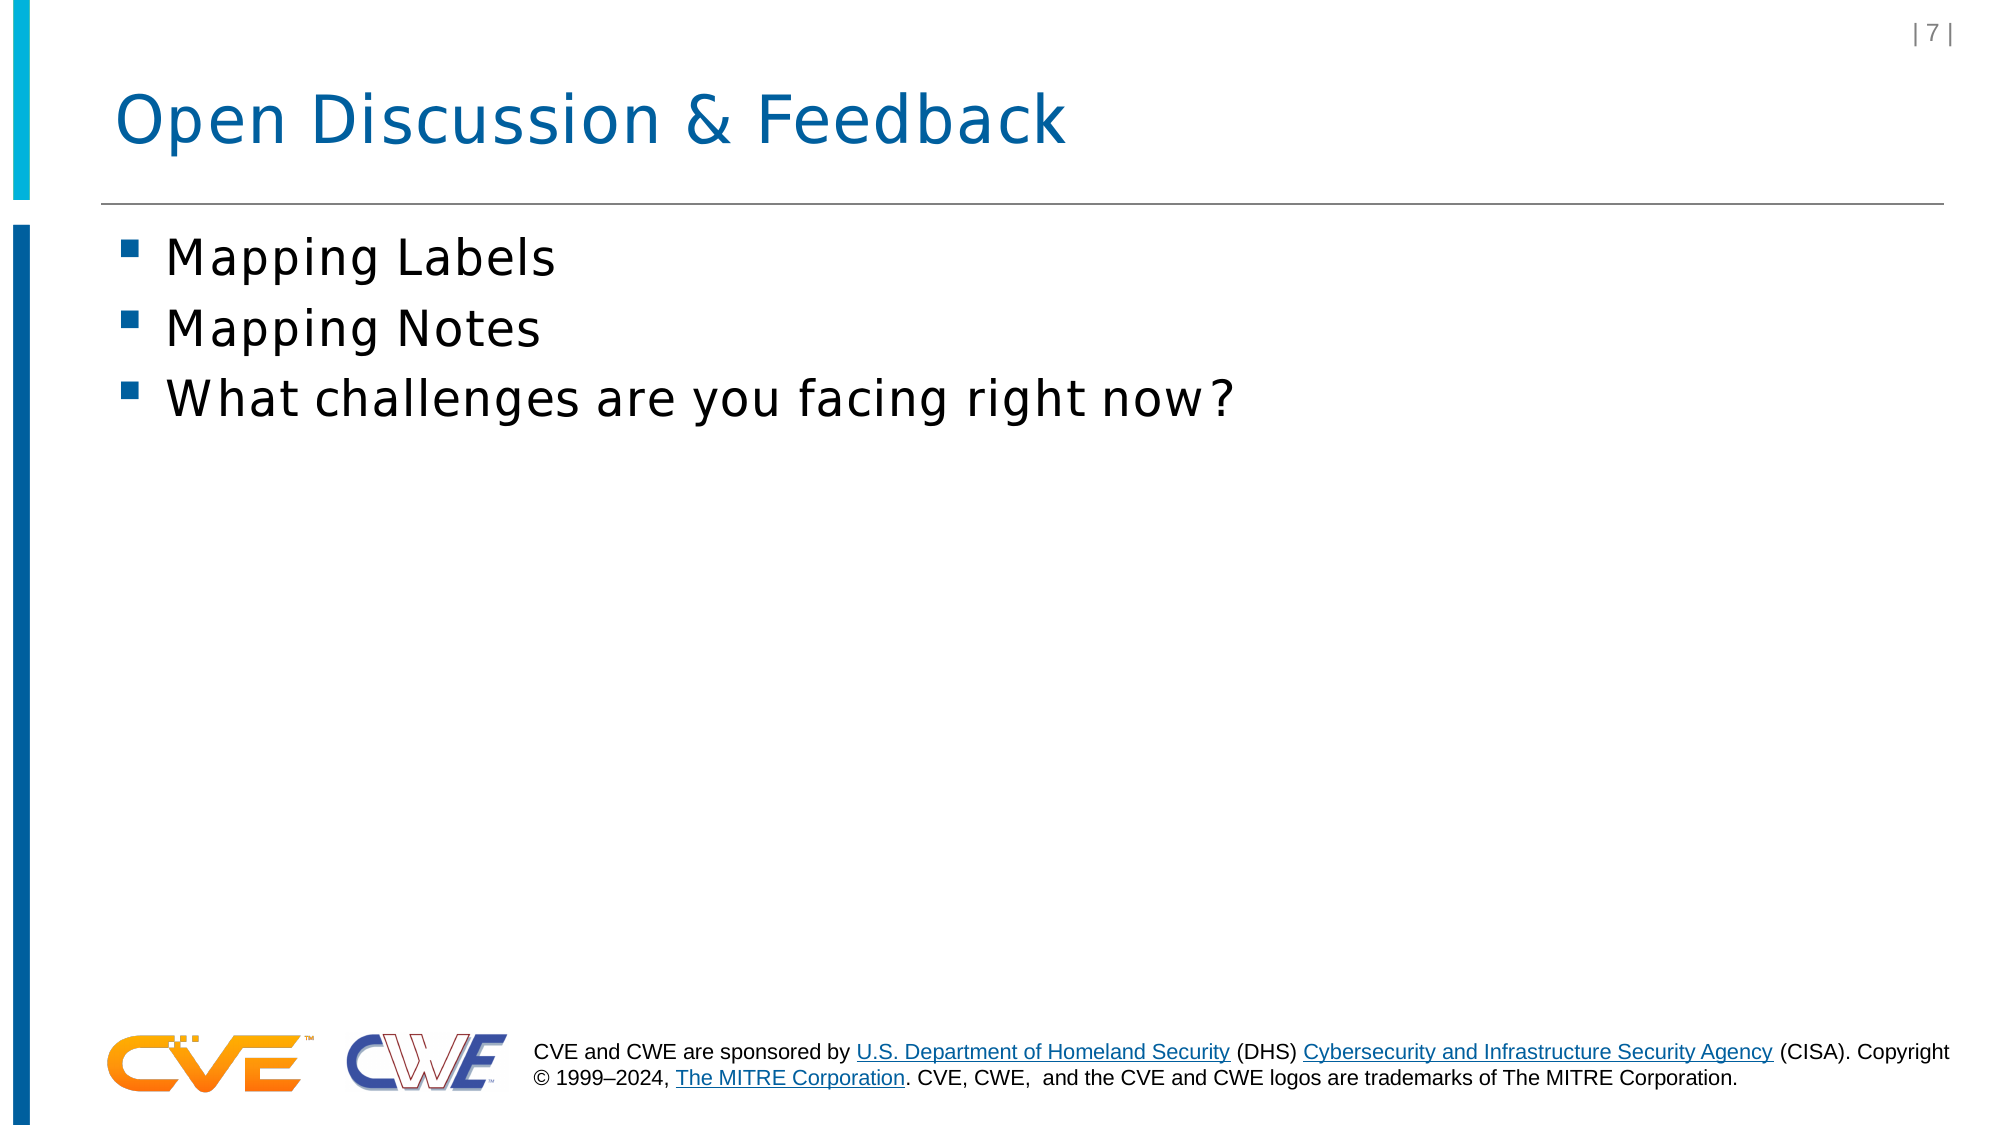

| 7 |
# Open Discussion & Feedback
Mapping Labels
Mapping Notes
What challenges are you facing right now?